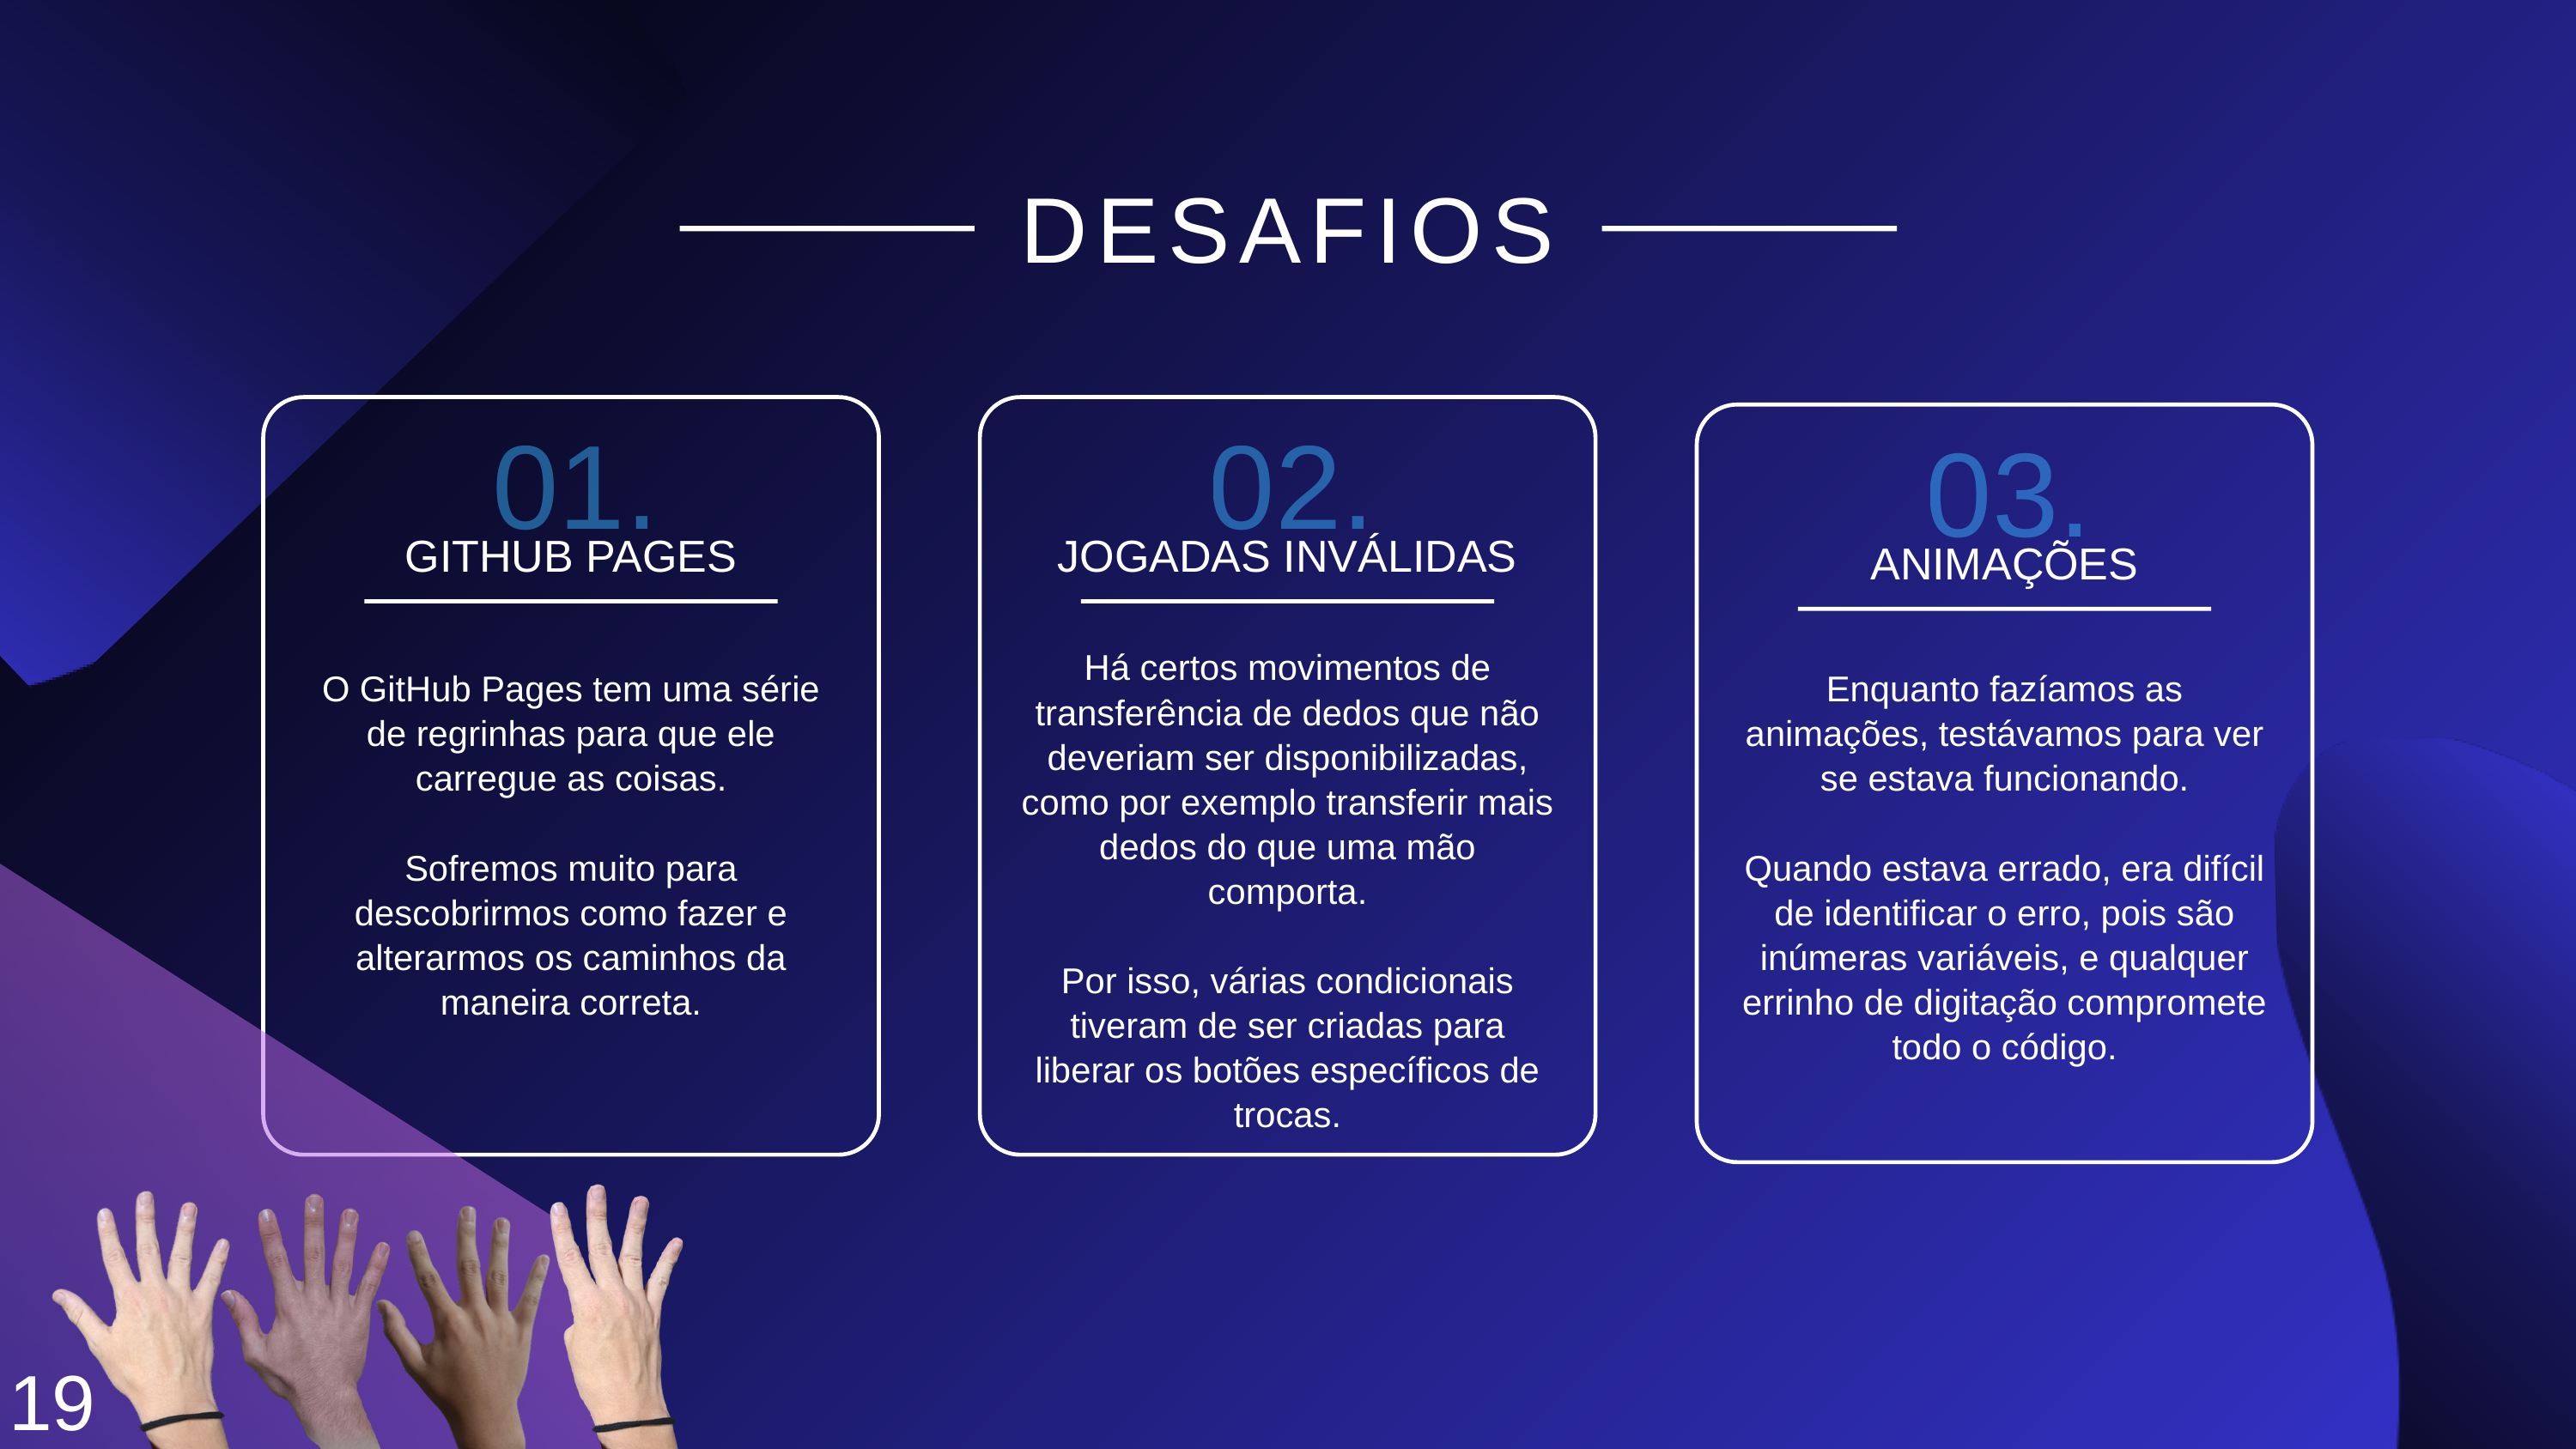

DESAFIOS

01.
02.
03.

GITHUB PAGES
JOGADAS INVÁLIDAS
ANIMAÇÕES

Há certos movimentos de transferência de dedos que não deveriam ser disponibilizadas, como por exemplo transferir mais dedos do que uma mão comporta.

Por isso, várias condicionais tiveram de ser criadas para liberar os botões específicos de trocas.
O GitHub Pages tem uma série de regrinhas para que ele carregue as coisas.

Sofremos muito para descobrirmos como fazer e alterarmos os caminhos da maneira correta.
Enquanto fazíamos as animações, testávamos para ver se estava funcionando.

Quando estava errado, era difícil de identificar o erro, pois são inúmeras variáveis, e qualquer errinho de digitação compromete todo o código.

19